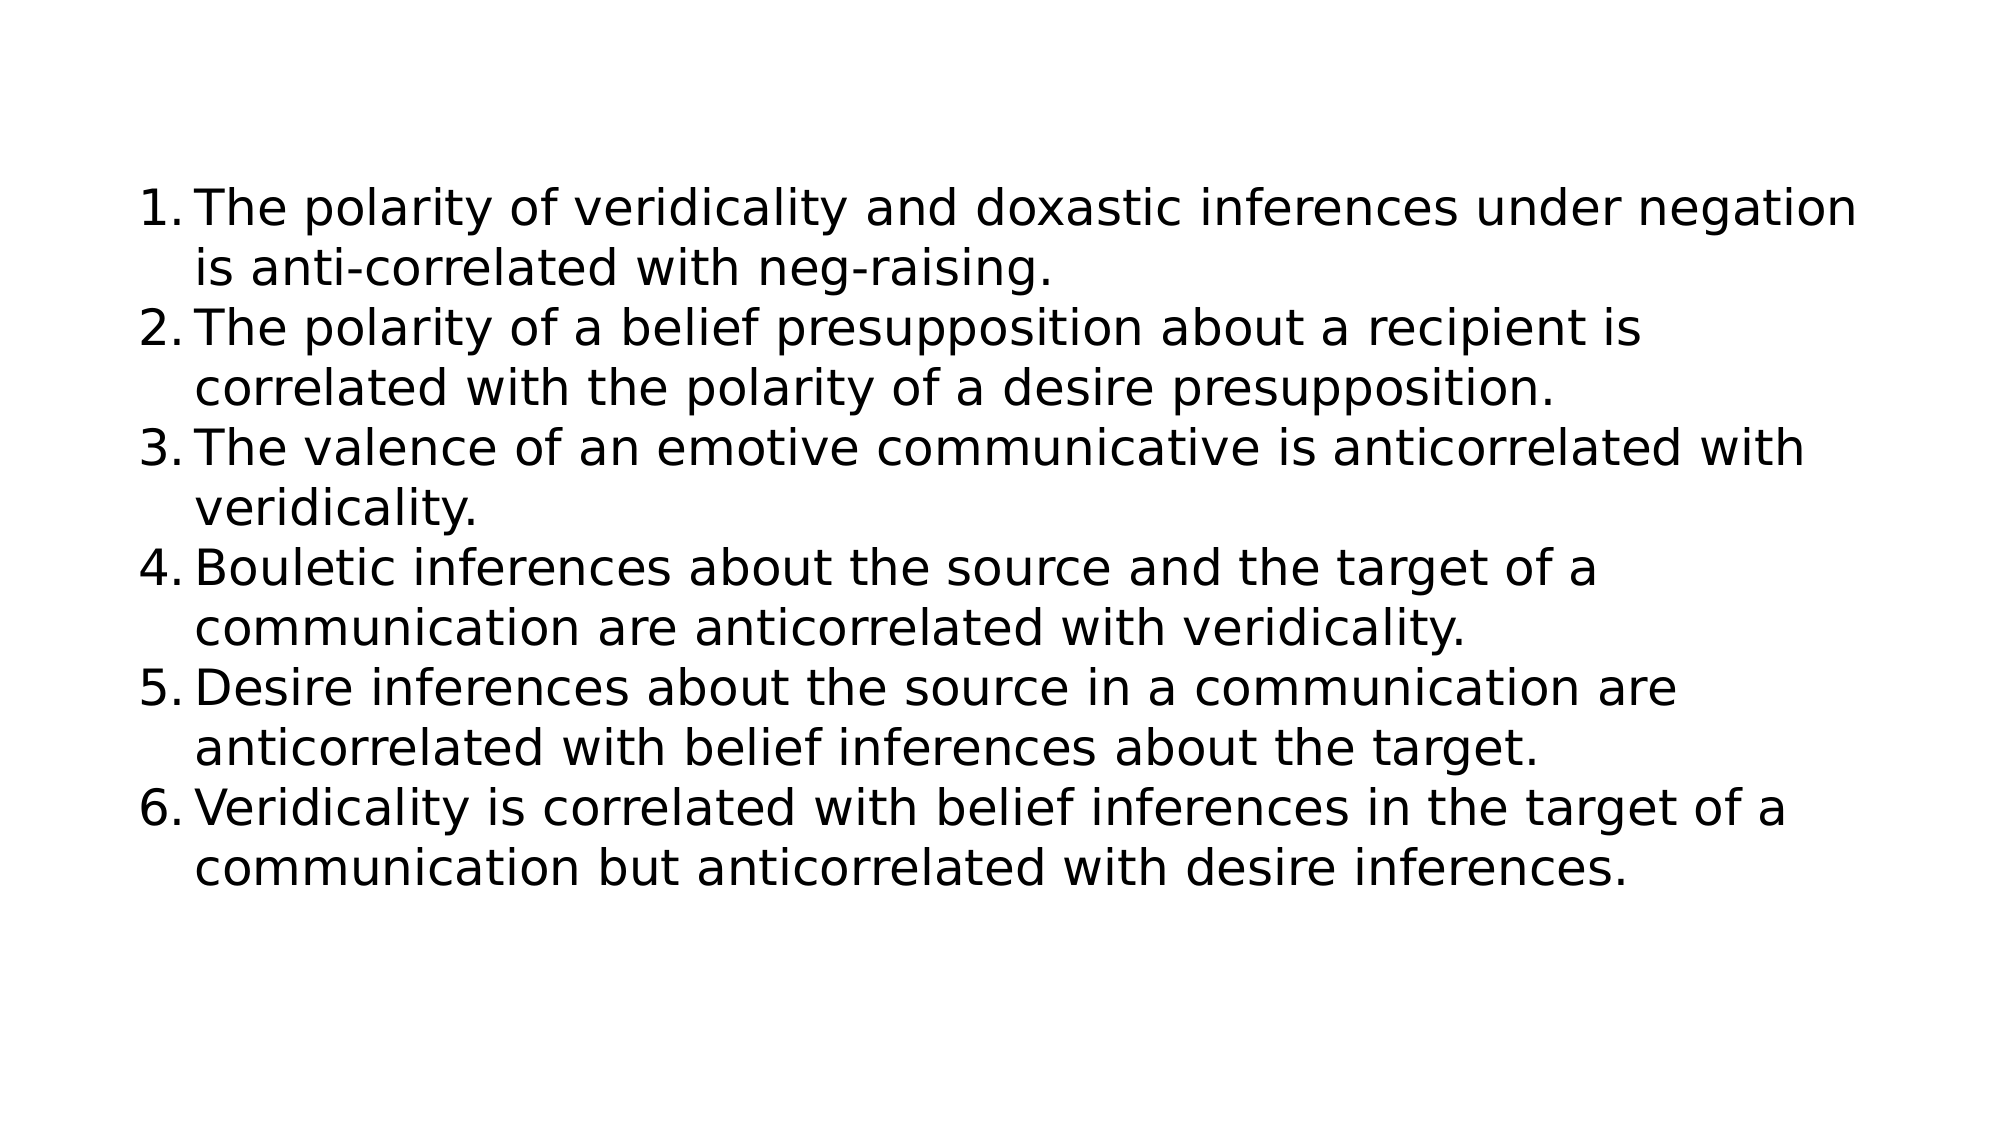

The polarity of veridicality and doxastic inferences under negation is anti-correlated with neg-raising.
The polarity of a belief presupposition about a recipient is correlated with the polarity of a desire presupposition.
The valence of an emotive communicative is anticorrelated with veridicality.
Bouletic inferences about the source and the target of a communication are anticorrelated with veridicality.
Desire inferences about the source in a communication are anticorrelated with belief inferences about the target.
Veridicality is correlated with belief inferences in the target of a communication but anticorrelated with desire inferences.